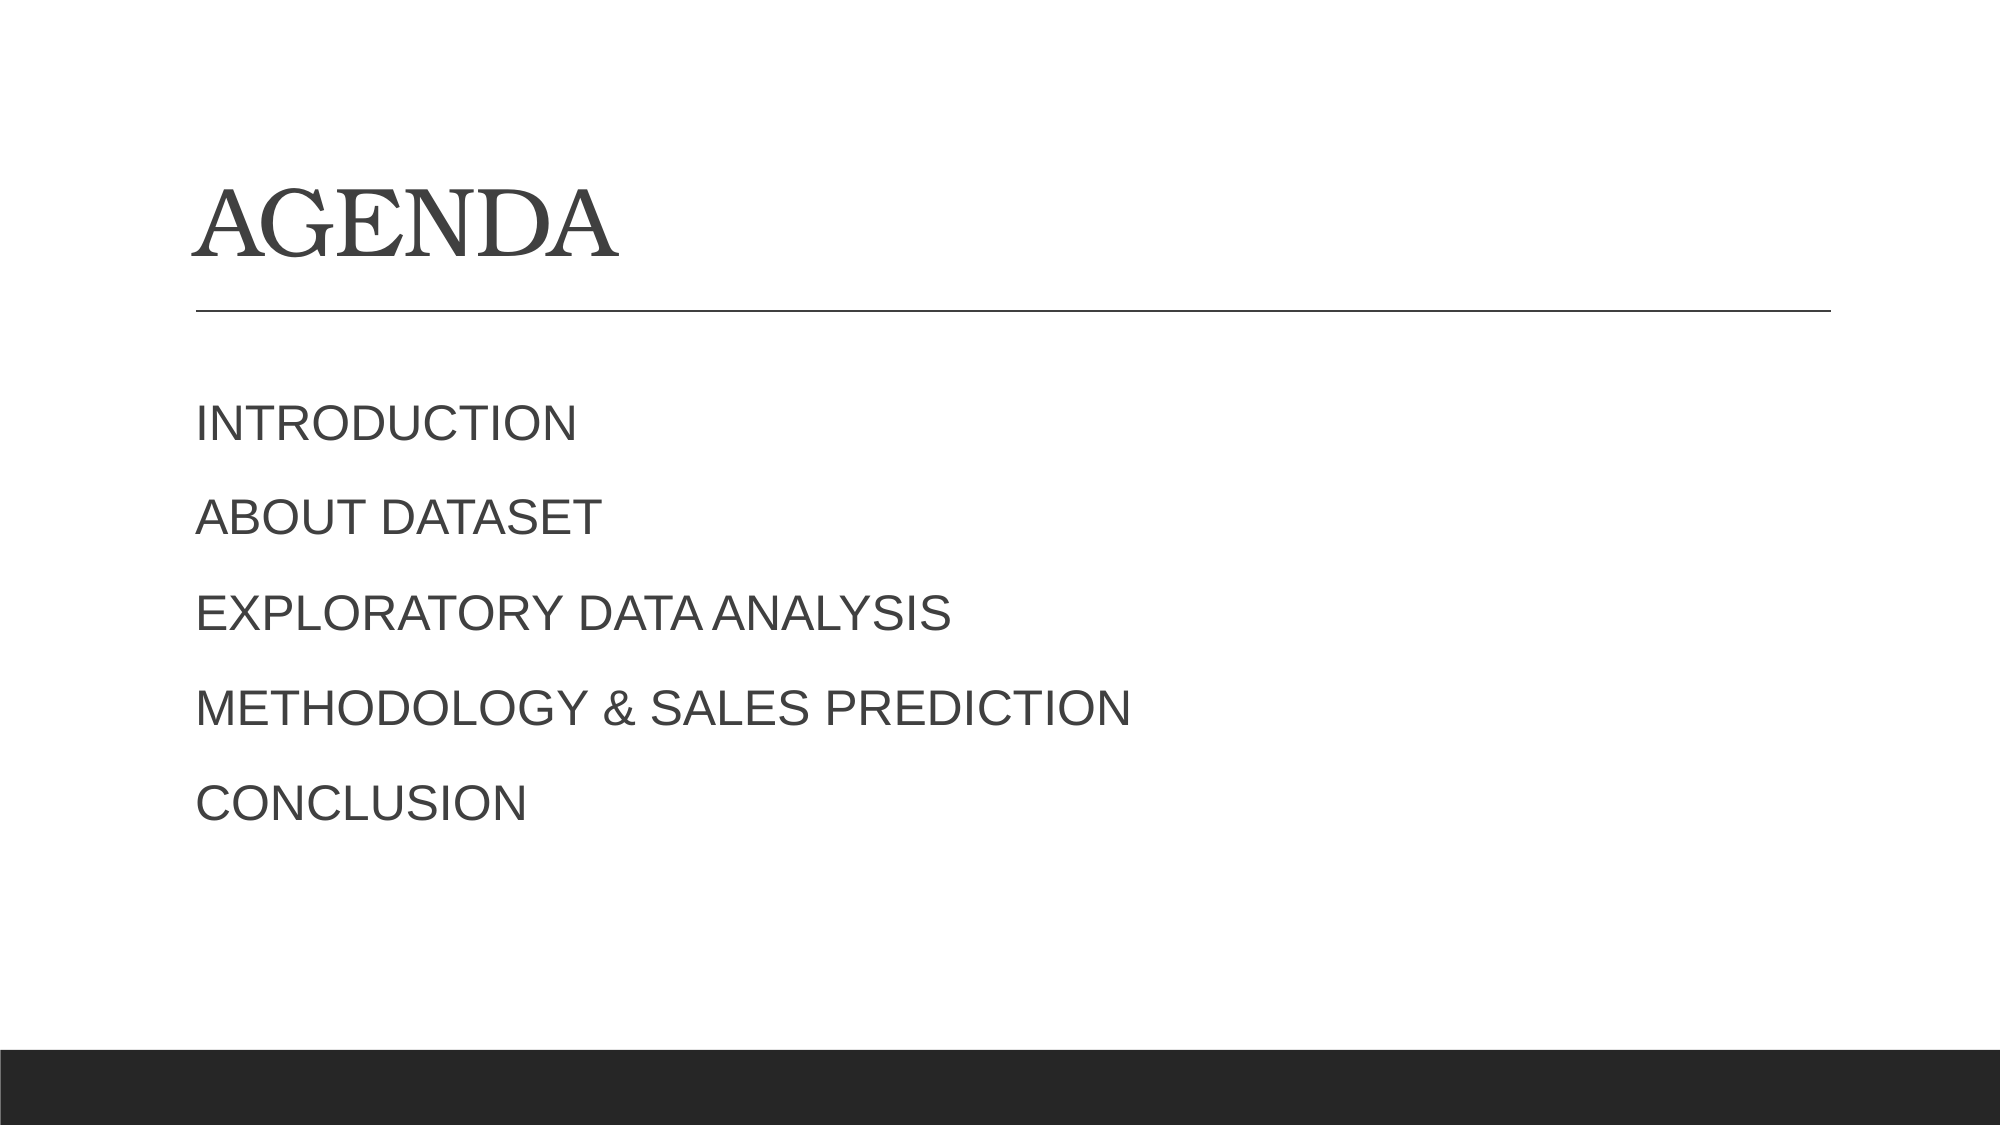

# AGENDA
INTRODUCTION
ABOUT DATASET
EXPLORATORY DATA ANALYSIS
METHODOLOGY & SALES PREDICTION
CONCLUSION